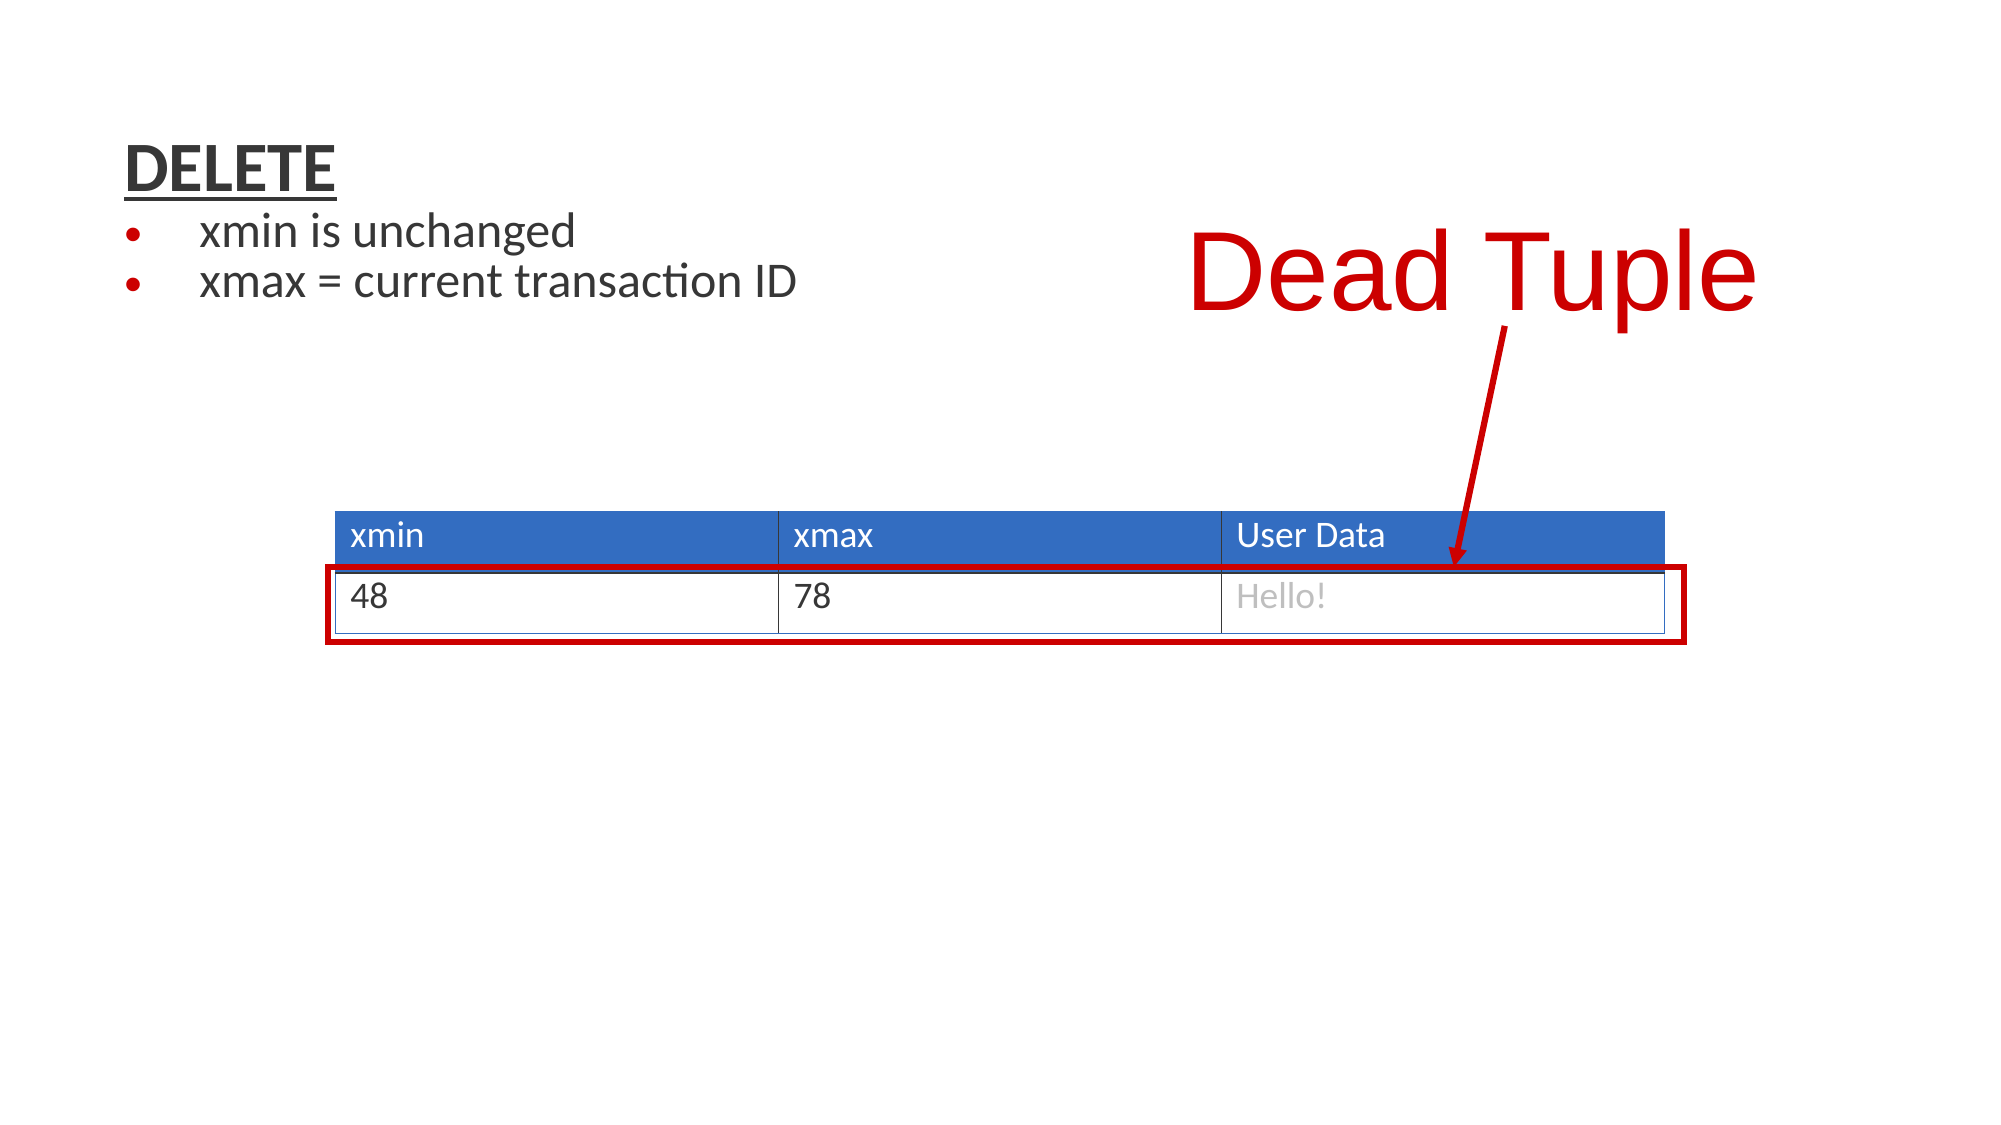

DELETE
xmin is unchanged
xmax = current transaction ID

Dead Tuple

| xmin | xmax | User Data |
| --- | --- | --- |
| 48 | 78 | Hello! |